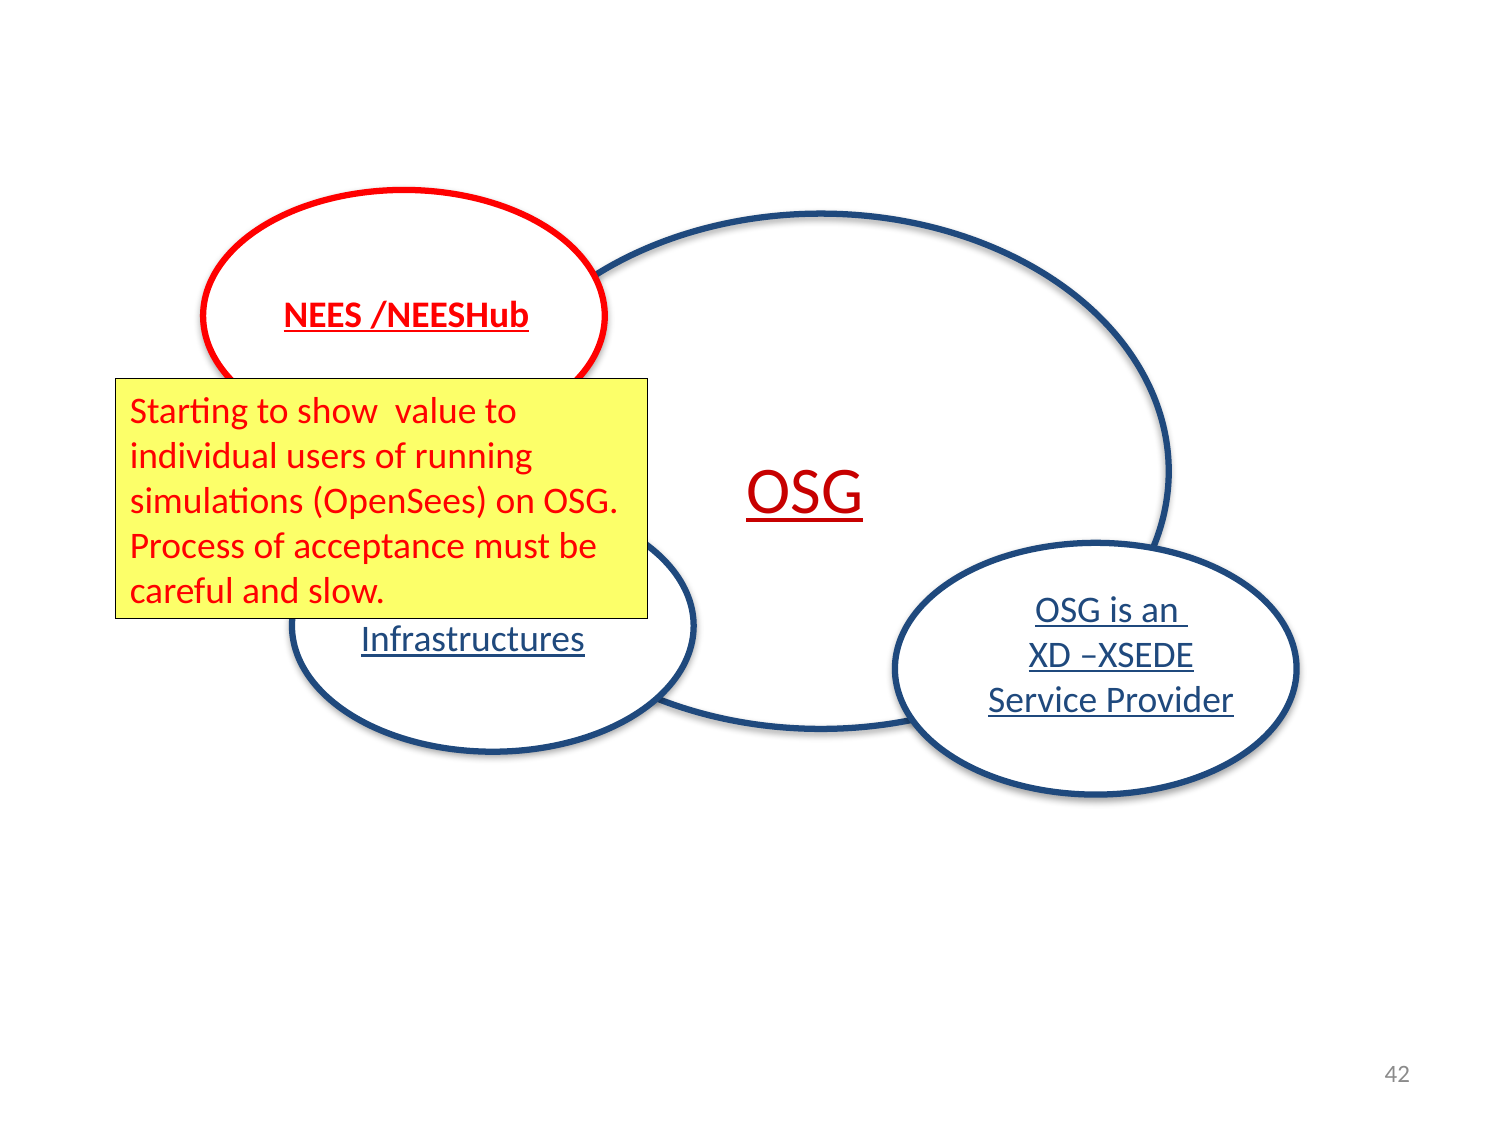

NEES /NEESHub
Starting to show  value to individual users of running simulations (OpenSees) on OSG.
Process of acceptance must be careful and slow.
OSG

Campus
Infrastructures
OSG is an
XD –XSEDE
Service Provider
42